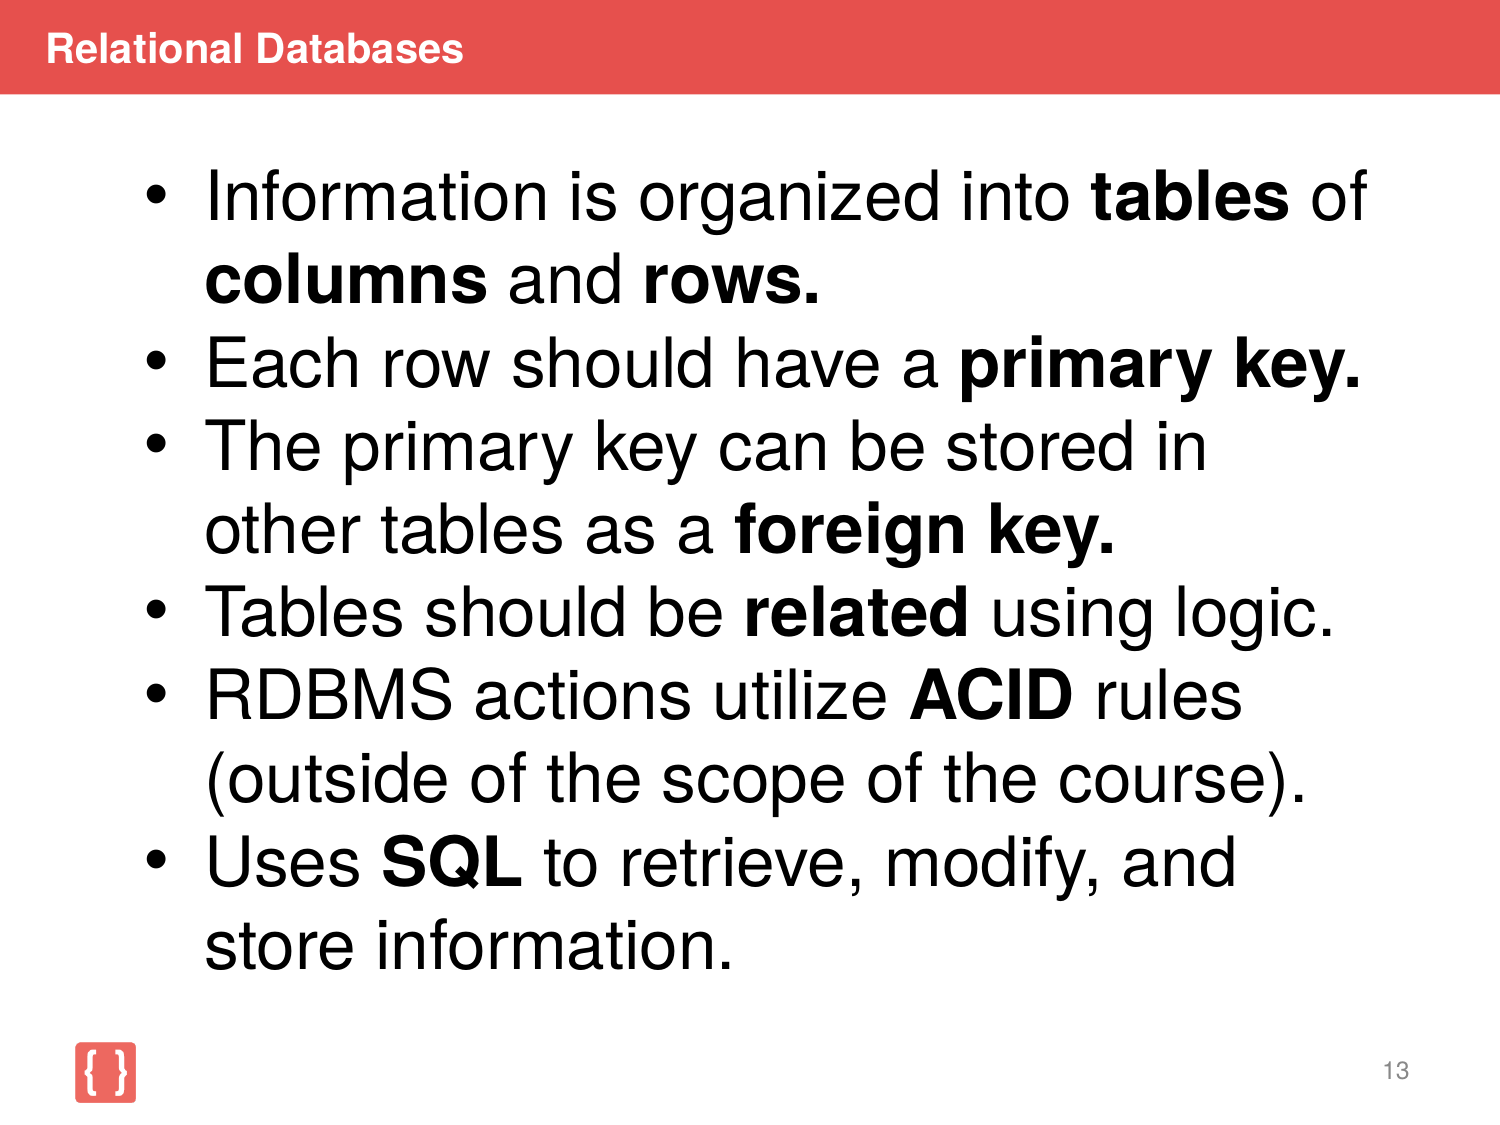

# Relational Databases
Information is organized into tables of columns and rows.
Each row should have a primary key.
The primary key can be stored in other tables as a foreign key.
Tables should be related using logic.
RDBMS actions utilize ACID rules (outside of the scope of the course).
Uses SQL to retrieve, modify, and store information.

13